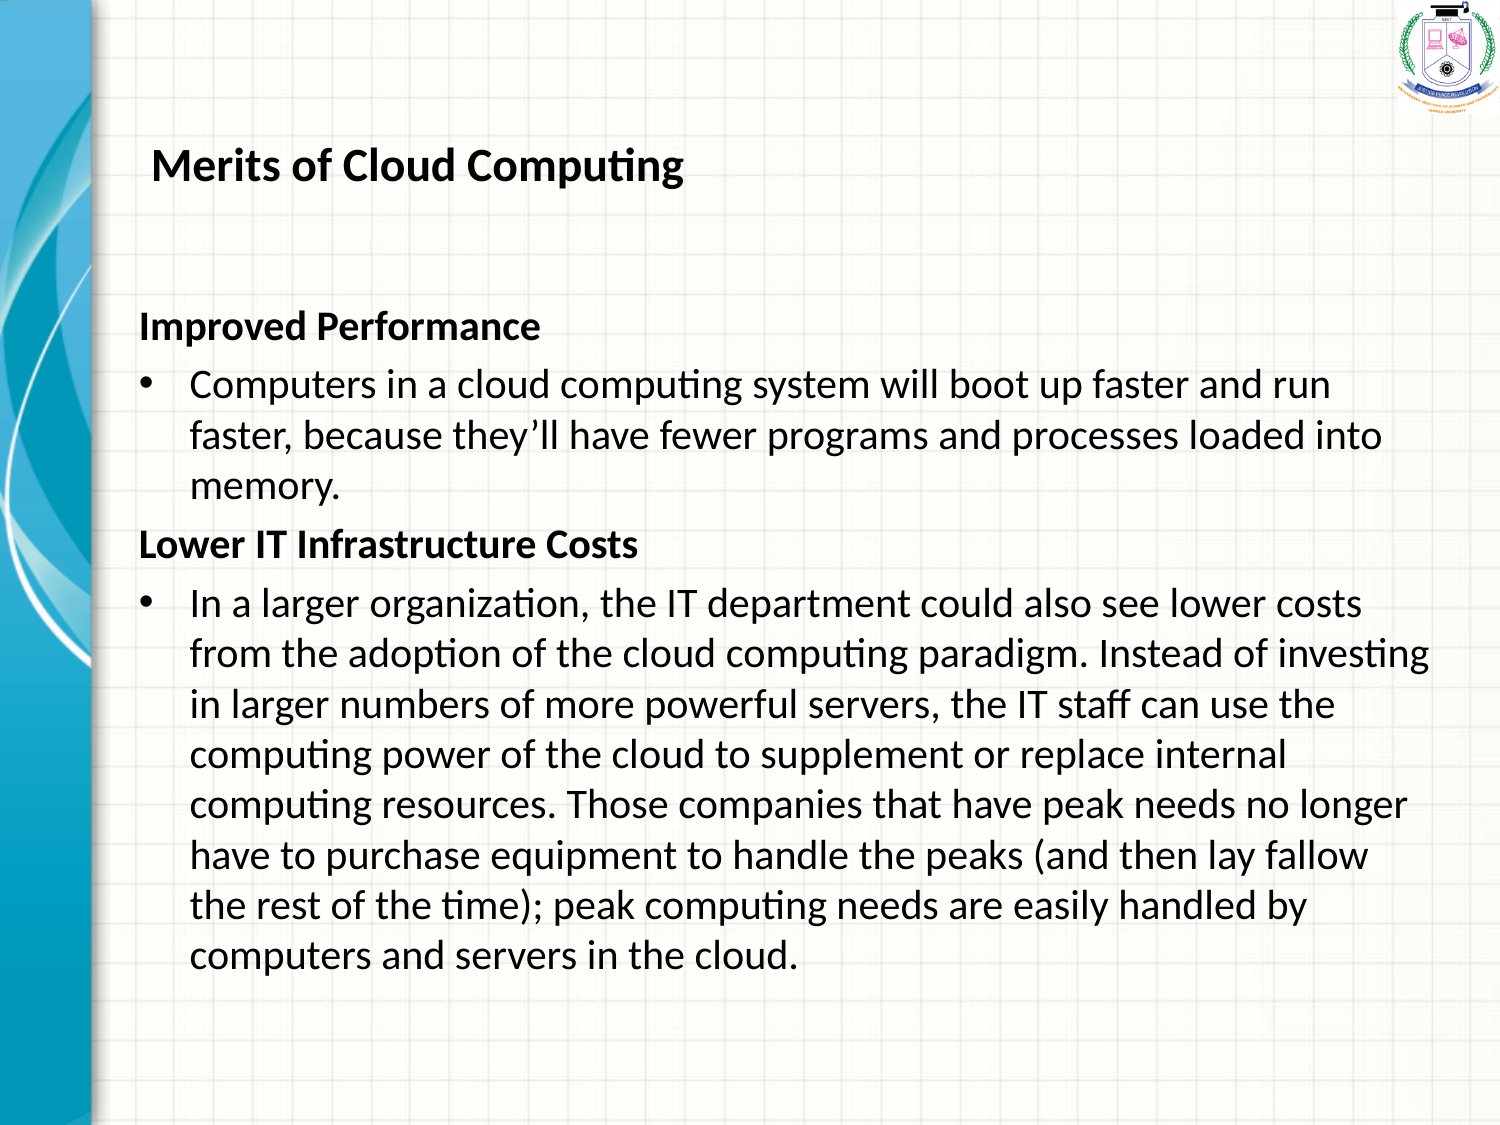

# Merits of Cloud Computing
Improved Performance
Computers in a cloud computing system will boot up faster and run faster, because they’ll have fewer programs and processes loaded into memory.
Lower IT Infrastructure Costs
In a larger organization, the IT department could also see lower costs from the adoption of the cloud computing paradigm. Instead of investing in larger numbers of more powerful servers, the IT staff can use the computing power of the cloud to supplement or replace internal computing resources. Those companies that have peak needs no longer have to purchase equipment to handle the peaks (and then lay fallow the rest of the time); peak computing needs are easily handled by computers and servers in the cloud.